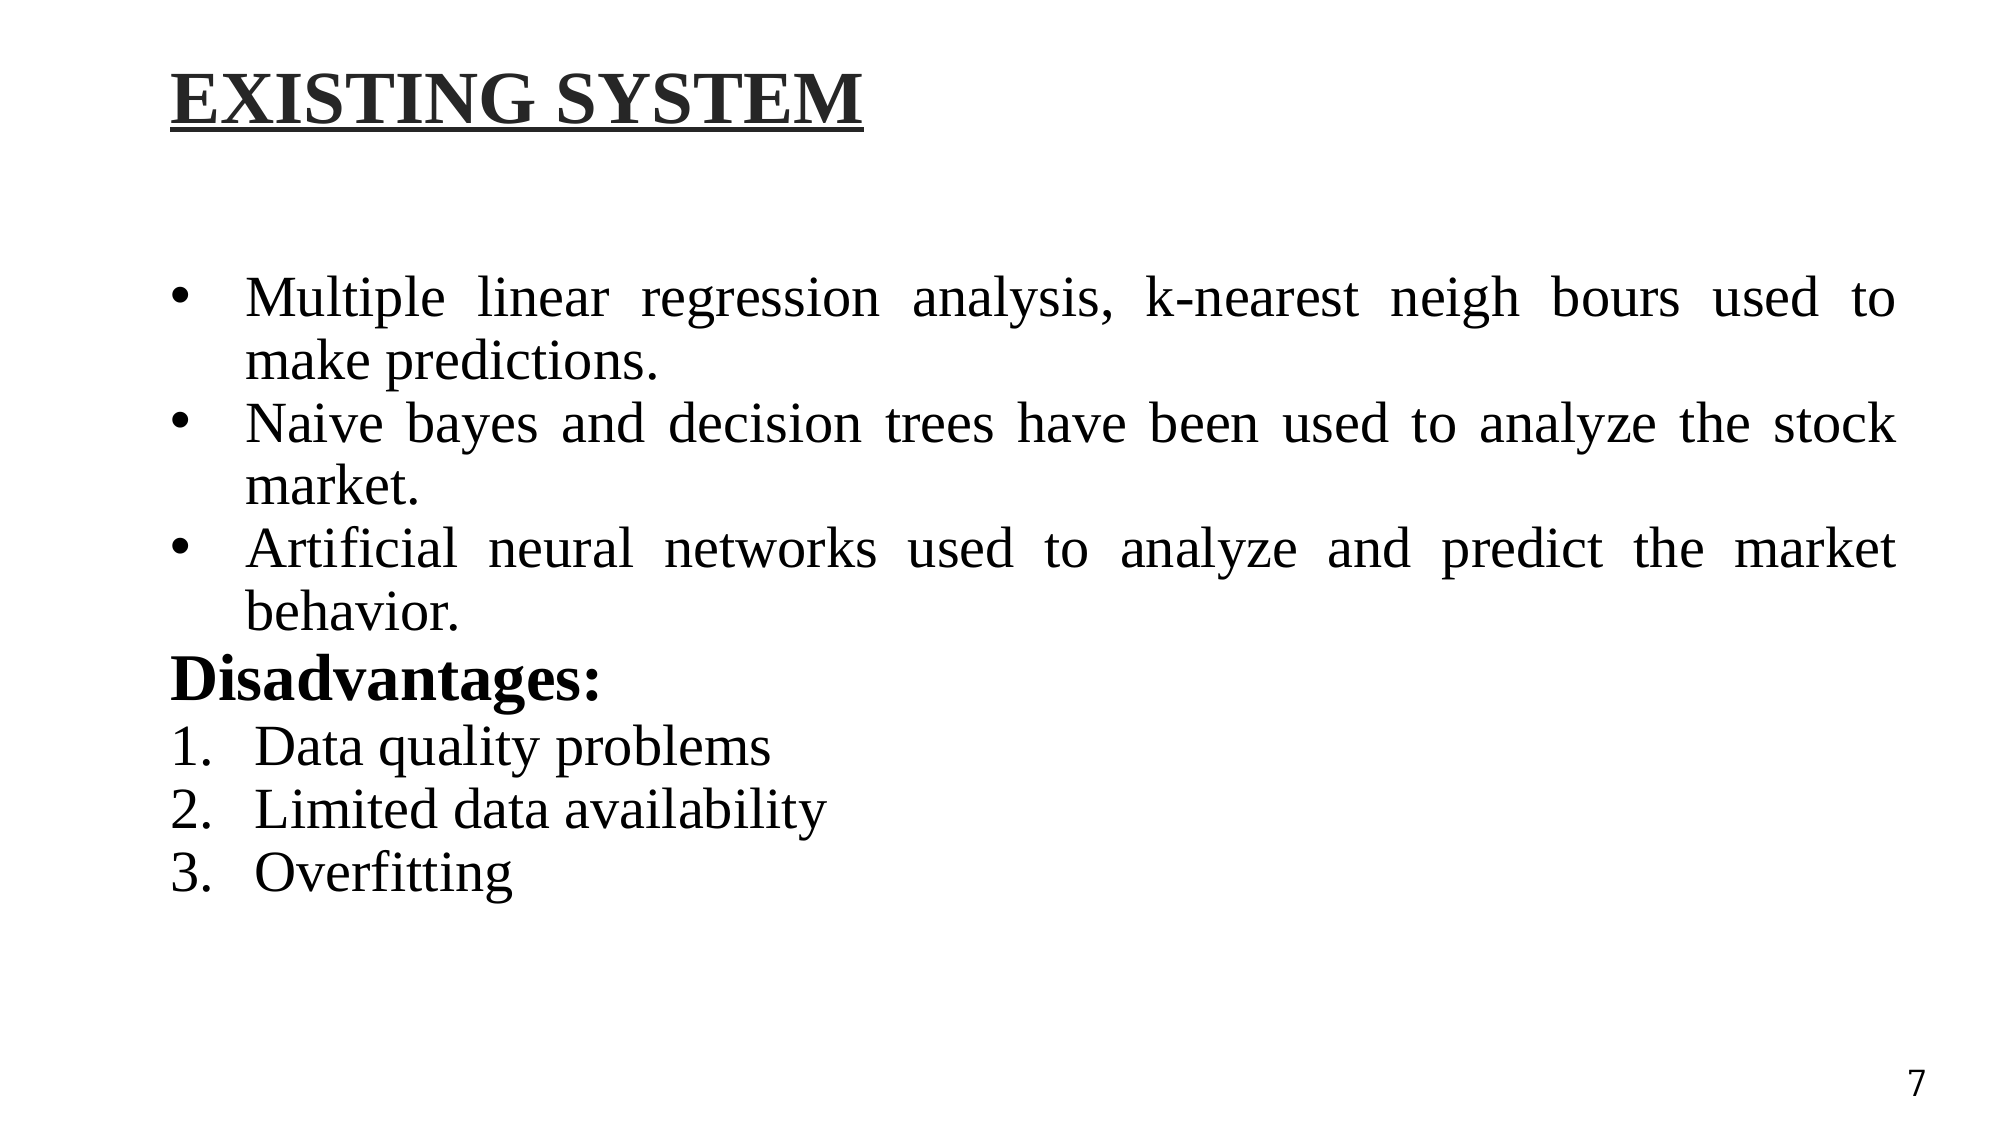

# EXISTING SYSTEM
Multiple linear regression analysis, k-nearest neigh bours used to make predictions.
Naive bayes and decision trees have been used to analyze the stock market.
Artificial neural networks used to analyze and predict the market behavior.
Disadvantages:
Data quality problems
Limited data availability
Overfitting

7